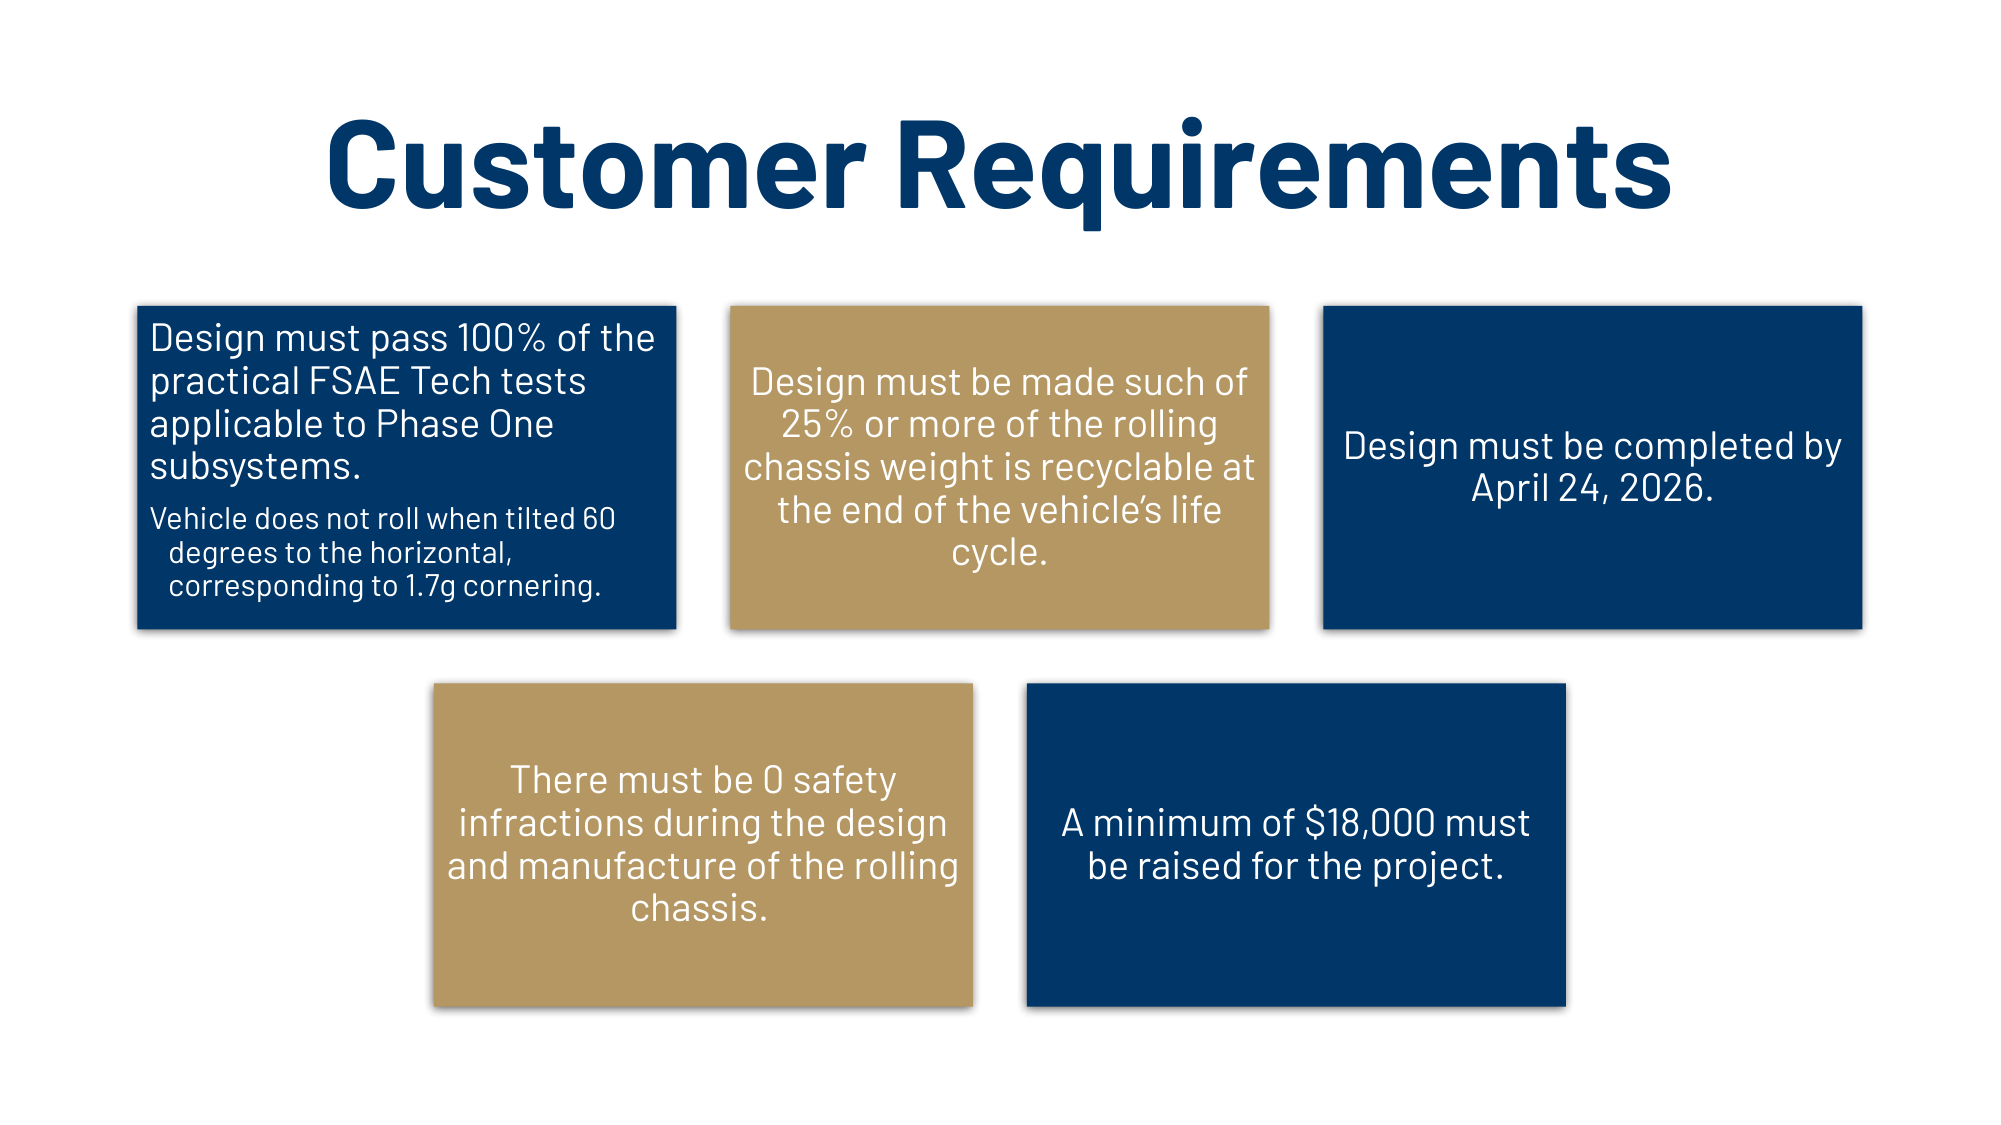

Customer Requirements
Design must pass 100% of the practical FSAE Tech tests applicable to Phase One subsystems.
Vehicle does not roll when tilted 60 degrees to the horizontal, corresponding to 1.7g cornering.​
Design must be made such of 25% or more of the rolling chassis weight is recyclable at the end of the vehicle’s life cycle.​
Design must be completed by April 24, 2026.
There must be 0 safety infractions during the design and manufacture of the rolling chassis.
A minimum of $18,000 must be raised for the project.